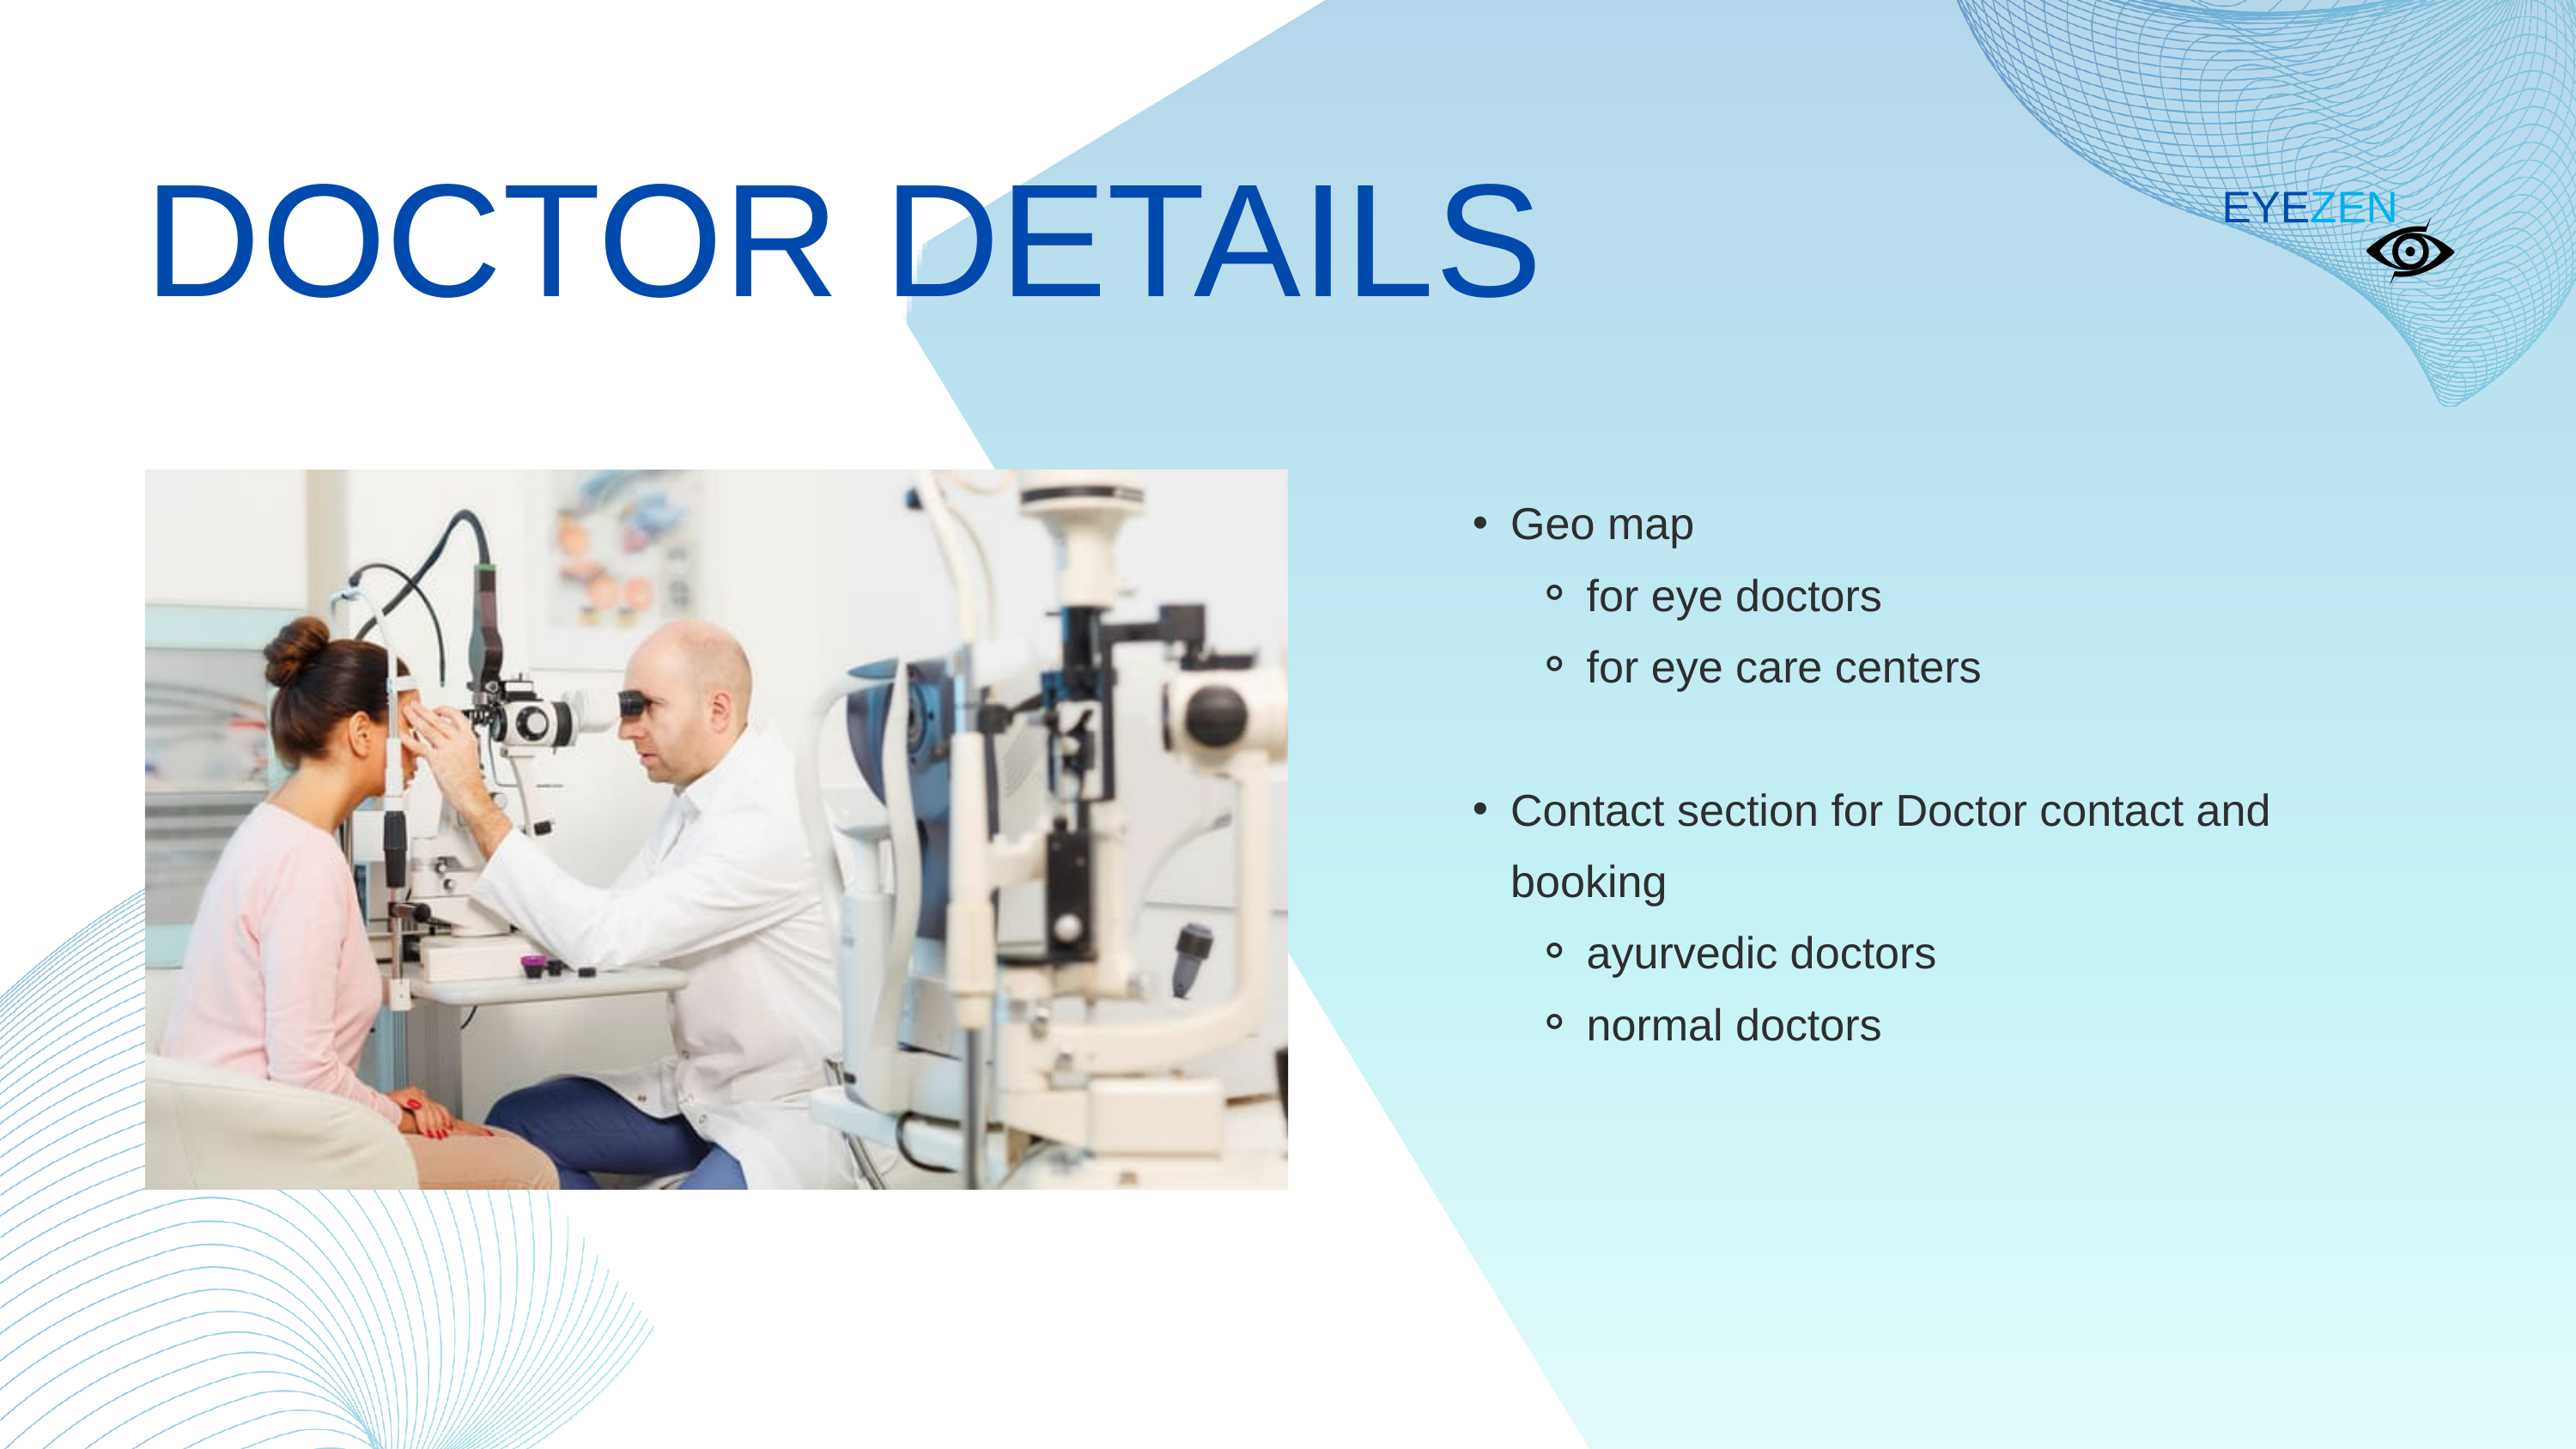

DOCTOR DETAILS
EYEZEN

Geo map
for eye doctors
for eye care centers

Contact section for Doctor contact and booking
ayurvedic doctors
normal doctors